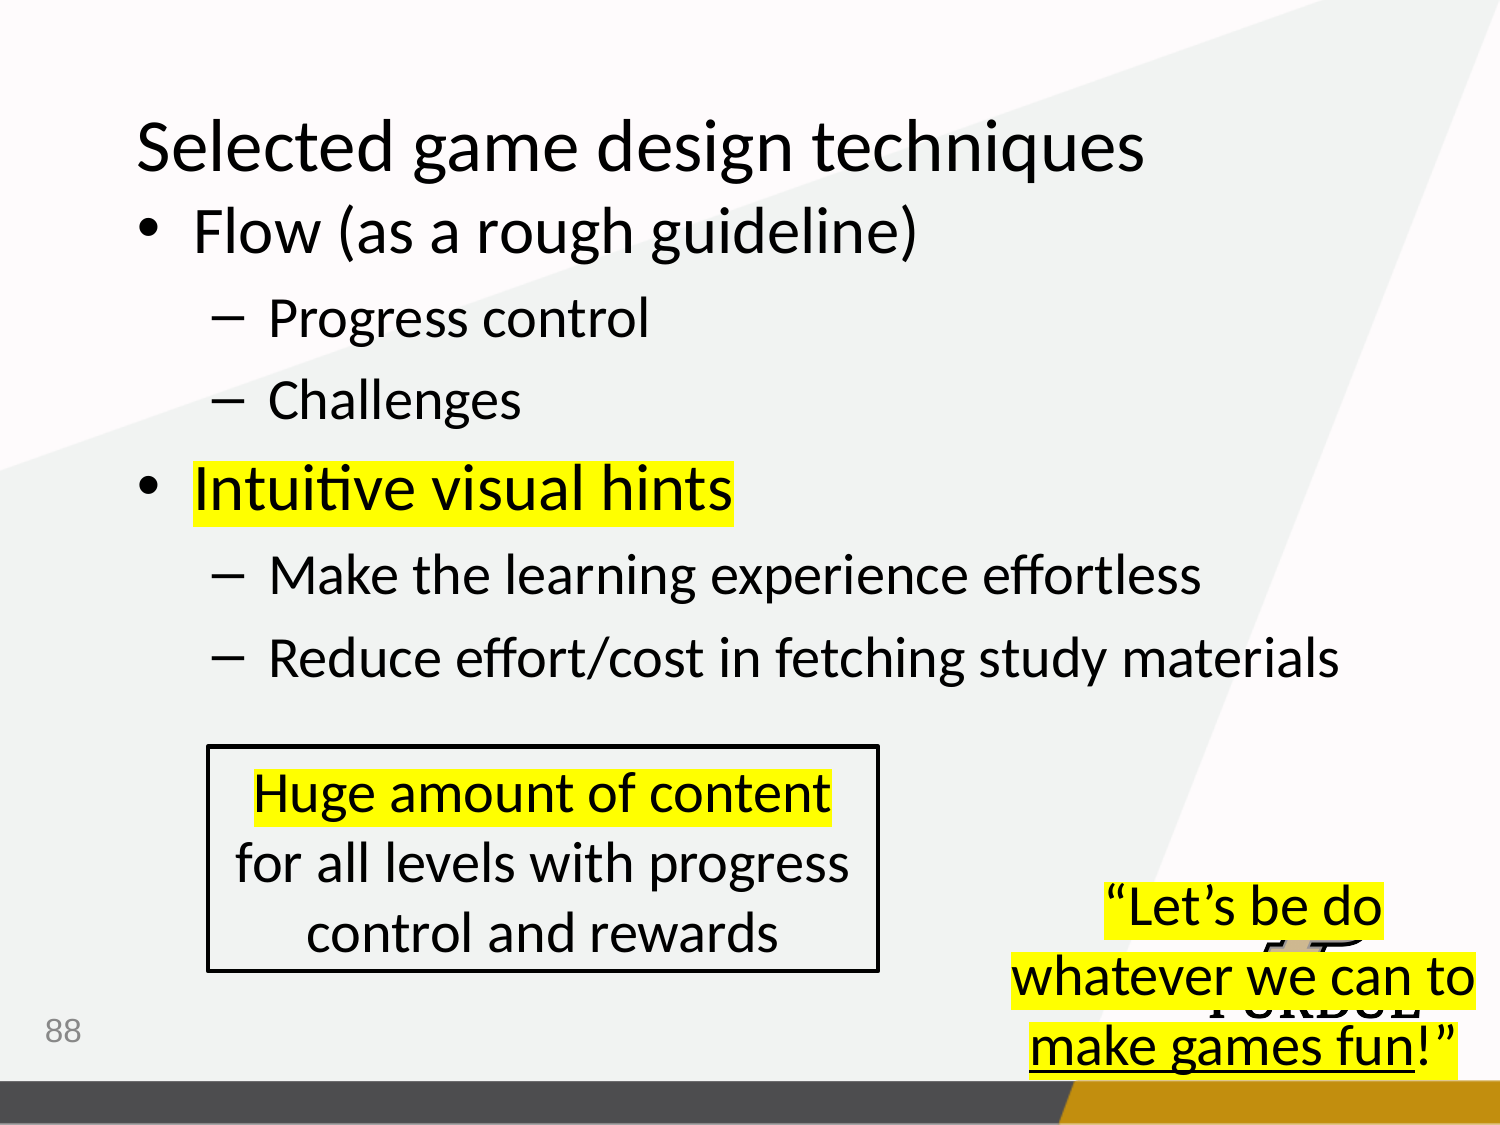

Selected game design techniques
Flow (as a rough guideline)
Progress control
Challenges
Intuitive visual hints
Make the learning experience effortless
Reduce effort/cost in fetching study materials

Huge amount of content for all levels with progress control and rewards
“Let’s be do whatever we can to make games fun!”
88